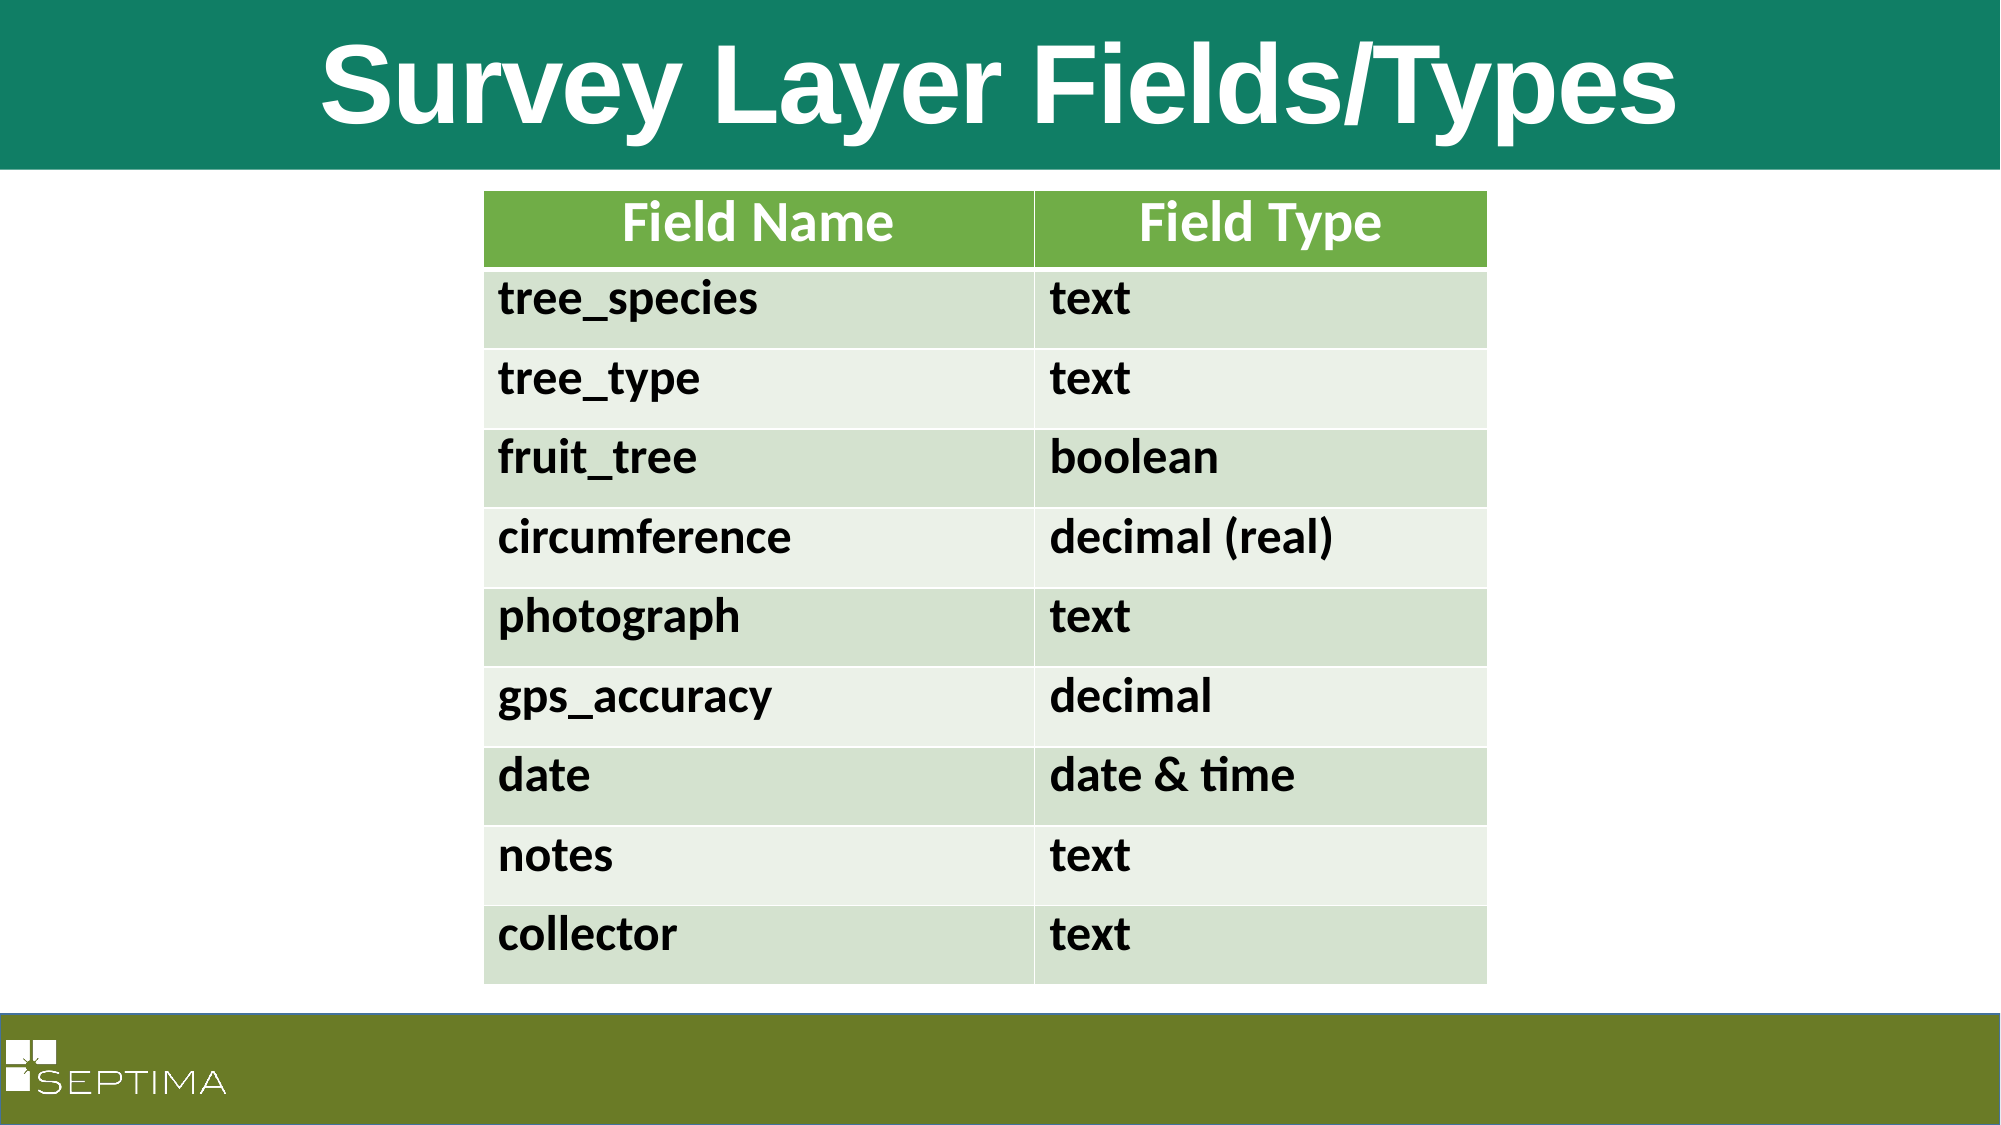

Survey Layer Fields/Types
| Field Name | Field Type |
| --- | --- |
| tree\_species | text |
| tree\_type | text |
| fruit\_tree | boolean |
| circumference | decimal (real) |
| photograph | text |
| gps\_accuracy | decimal |
| date | date & time |
| notes | text |
| collector | text |